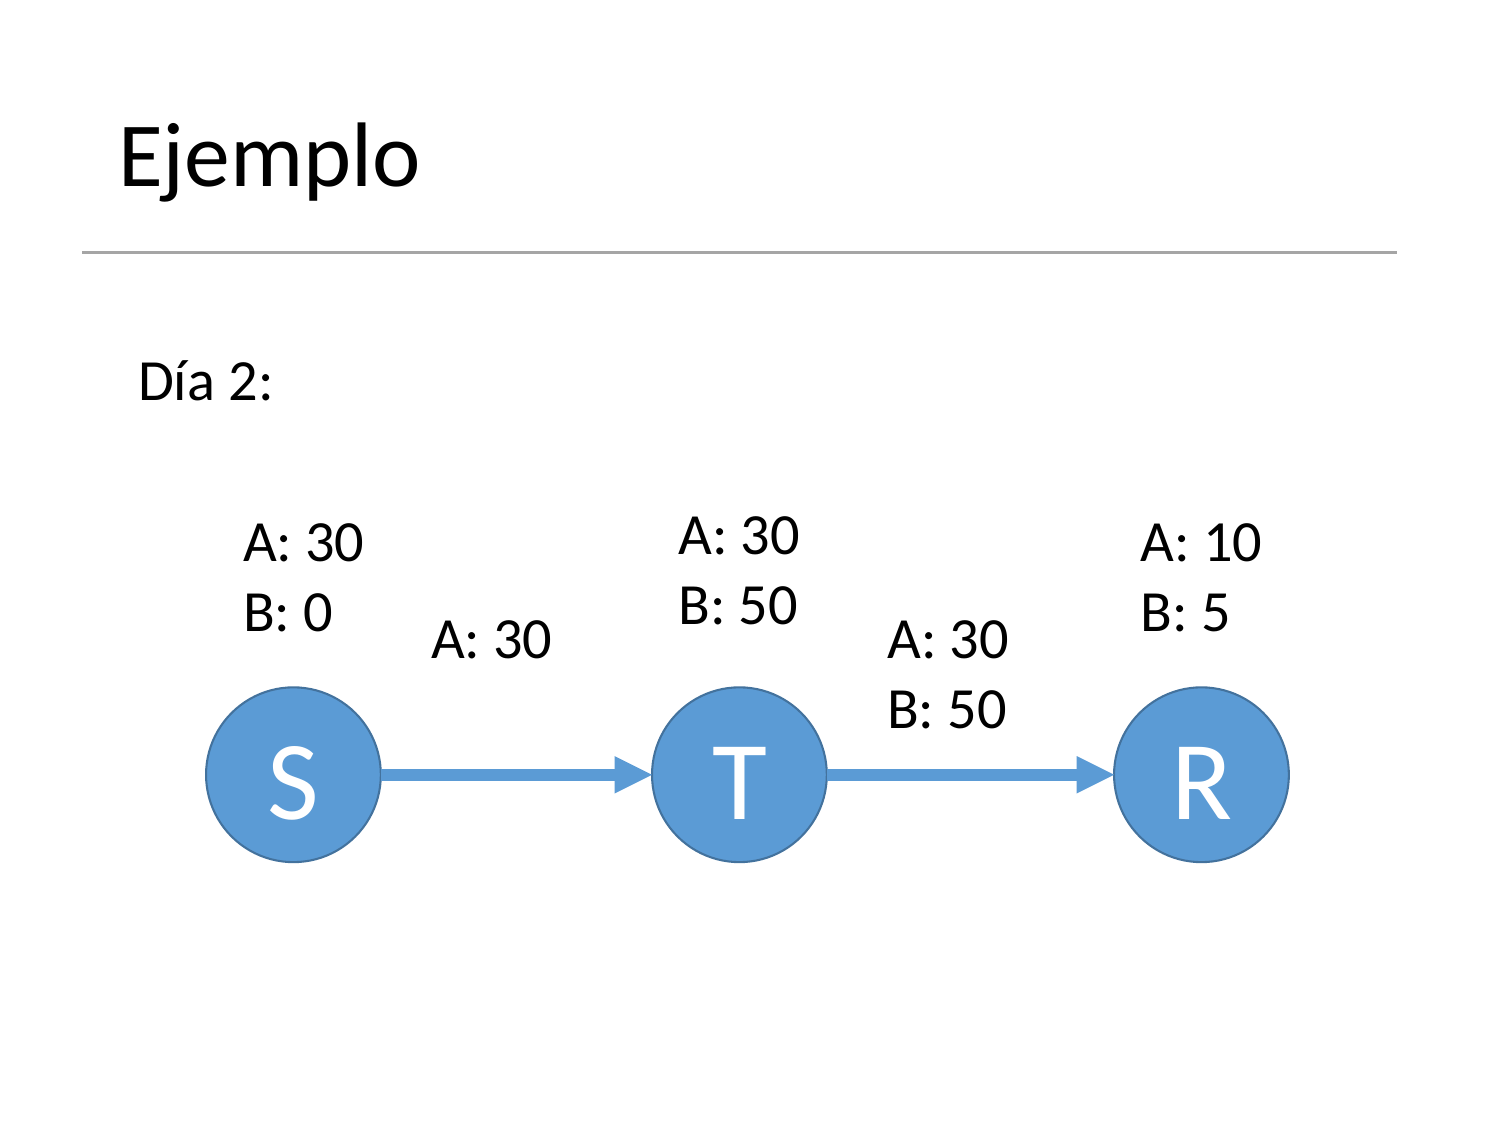

# Ejemplo
Día 2:
A: 30
B: 50
A: 10
B: 5
A: 30
B: 0
A: 30
B: 50
A: 30

T
R
S